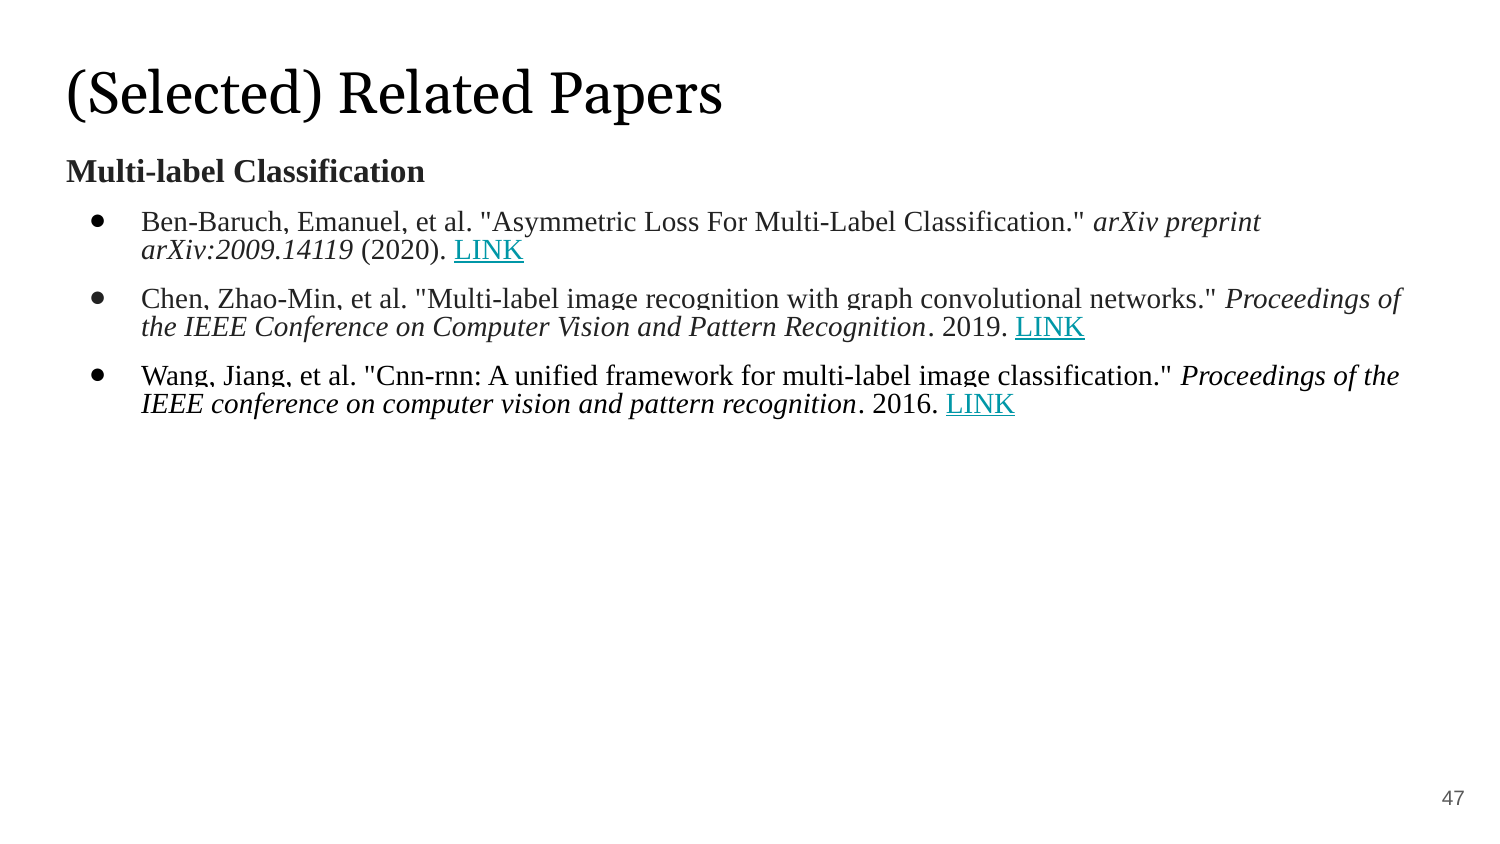

# (Selected) Related Papers
Multi-label Classification
Ben-Baruch, Emanuel, et al. "Asymmetric Loss For Multi-Label Classification." arXiv preprint arXiv:2009.14119 (2020). LINK
Chen, Zhao-Min, et al. "Multi-label image recognition with graph convolutional networks." Proceedings of the IEEE Conference on Computer Vision and Pattern Recognition. 2019. LINK
Wang, Jiang, et al. "Cnn-rnn: A unified framework for multi-label image classification." Proceedings of the IEEE conference on computer vision and pattern recognition. 2016. LINK

47